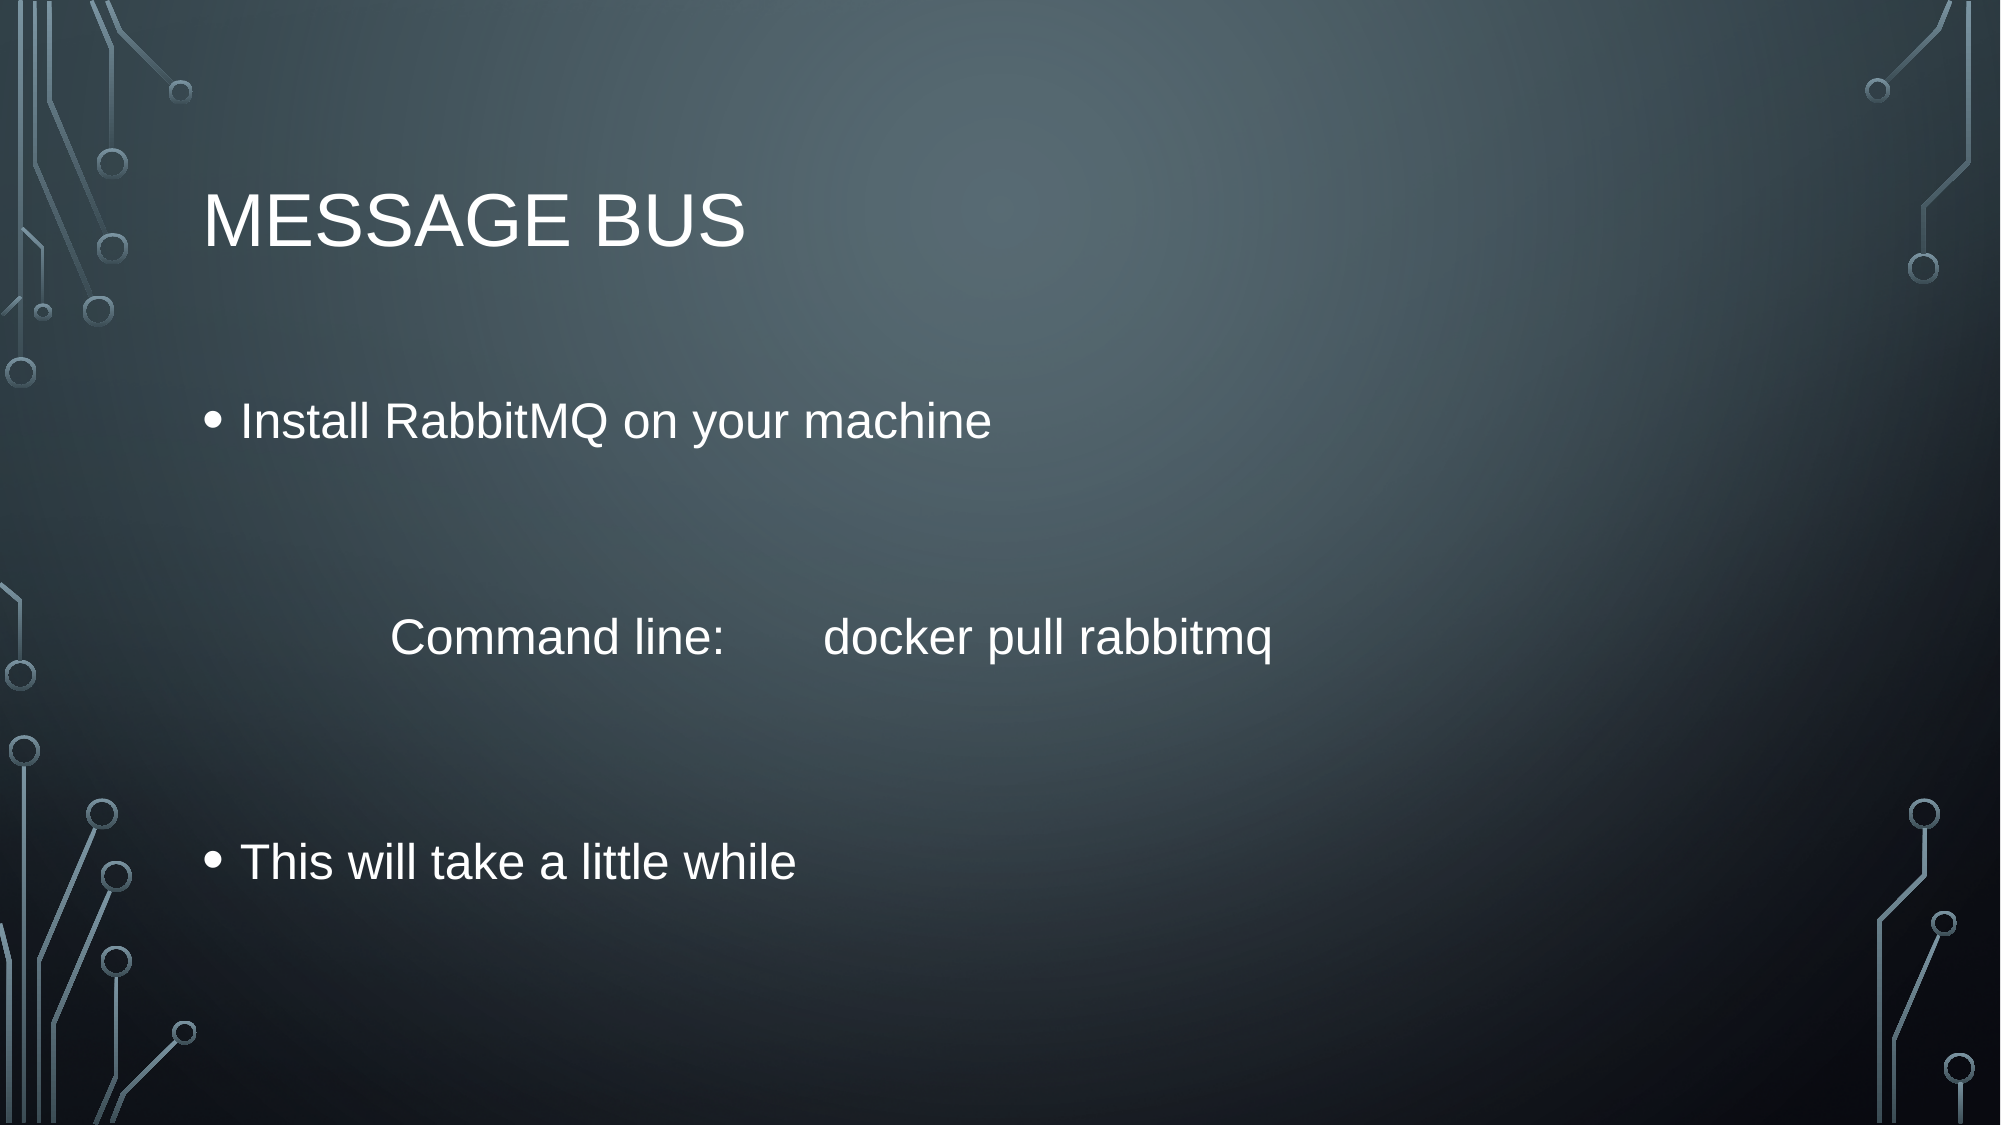

# Message Bus
Install RabbitMQ on your machine
	Command line:       docker pull rabbitmq
This will take a little while